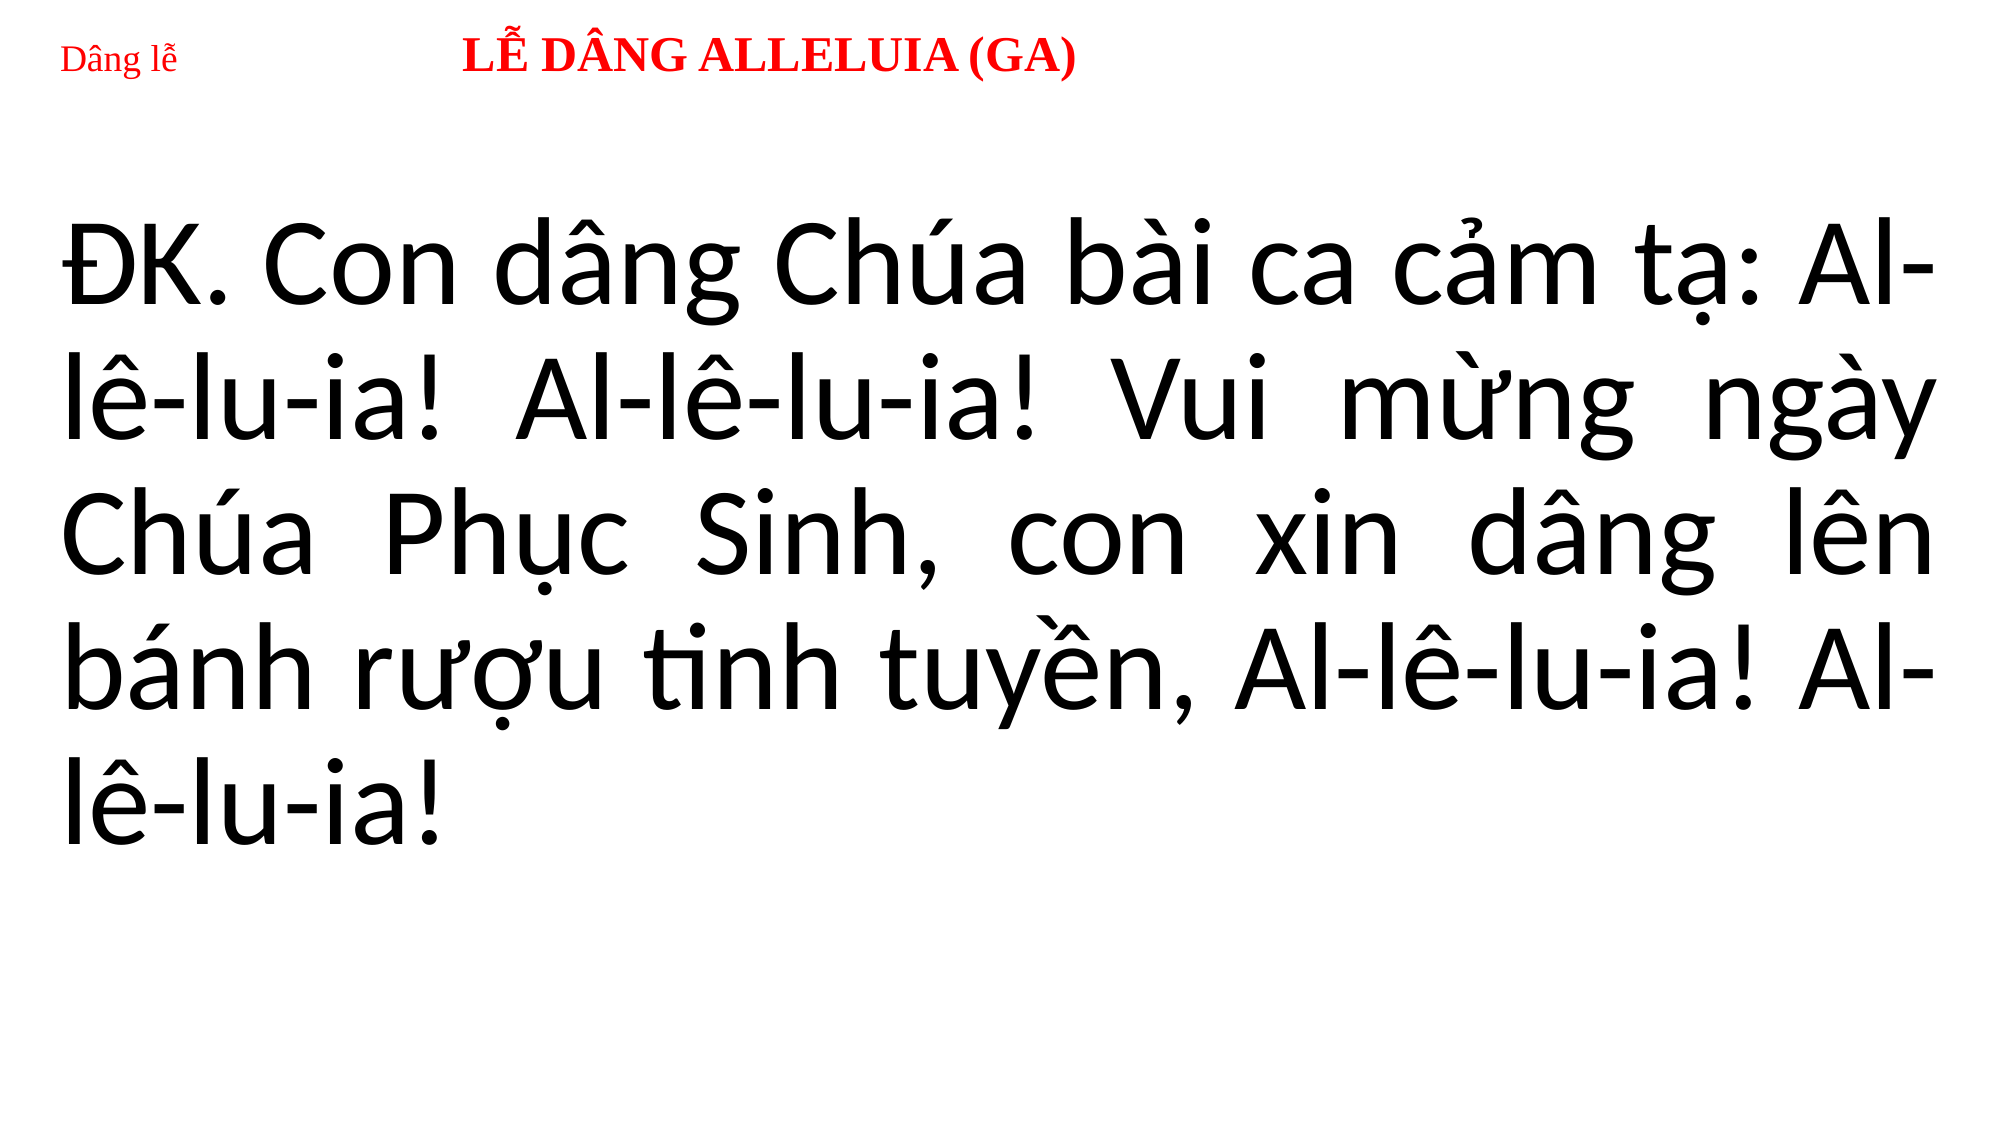

# Dâng lễ                              LỄ DÂNG ALLELUIA (GA)
ĐK. Con dâng Chúa bài ca cảm tạ: Al-lê-lu-ia! Al-lê-lu-ia! Vui mừng ngày Chúa Phục Sinh, con xin dâng lên bánh rượu tinh tuyền, Al-lê-lu-ia! Al-lê-lu-ia!